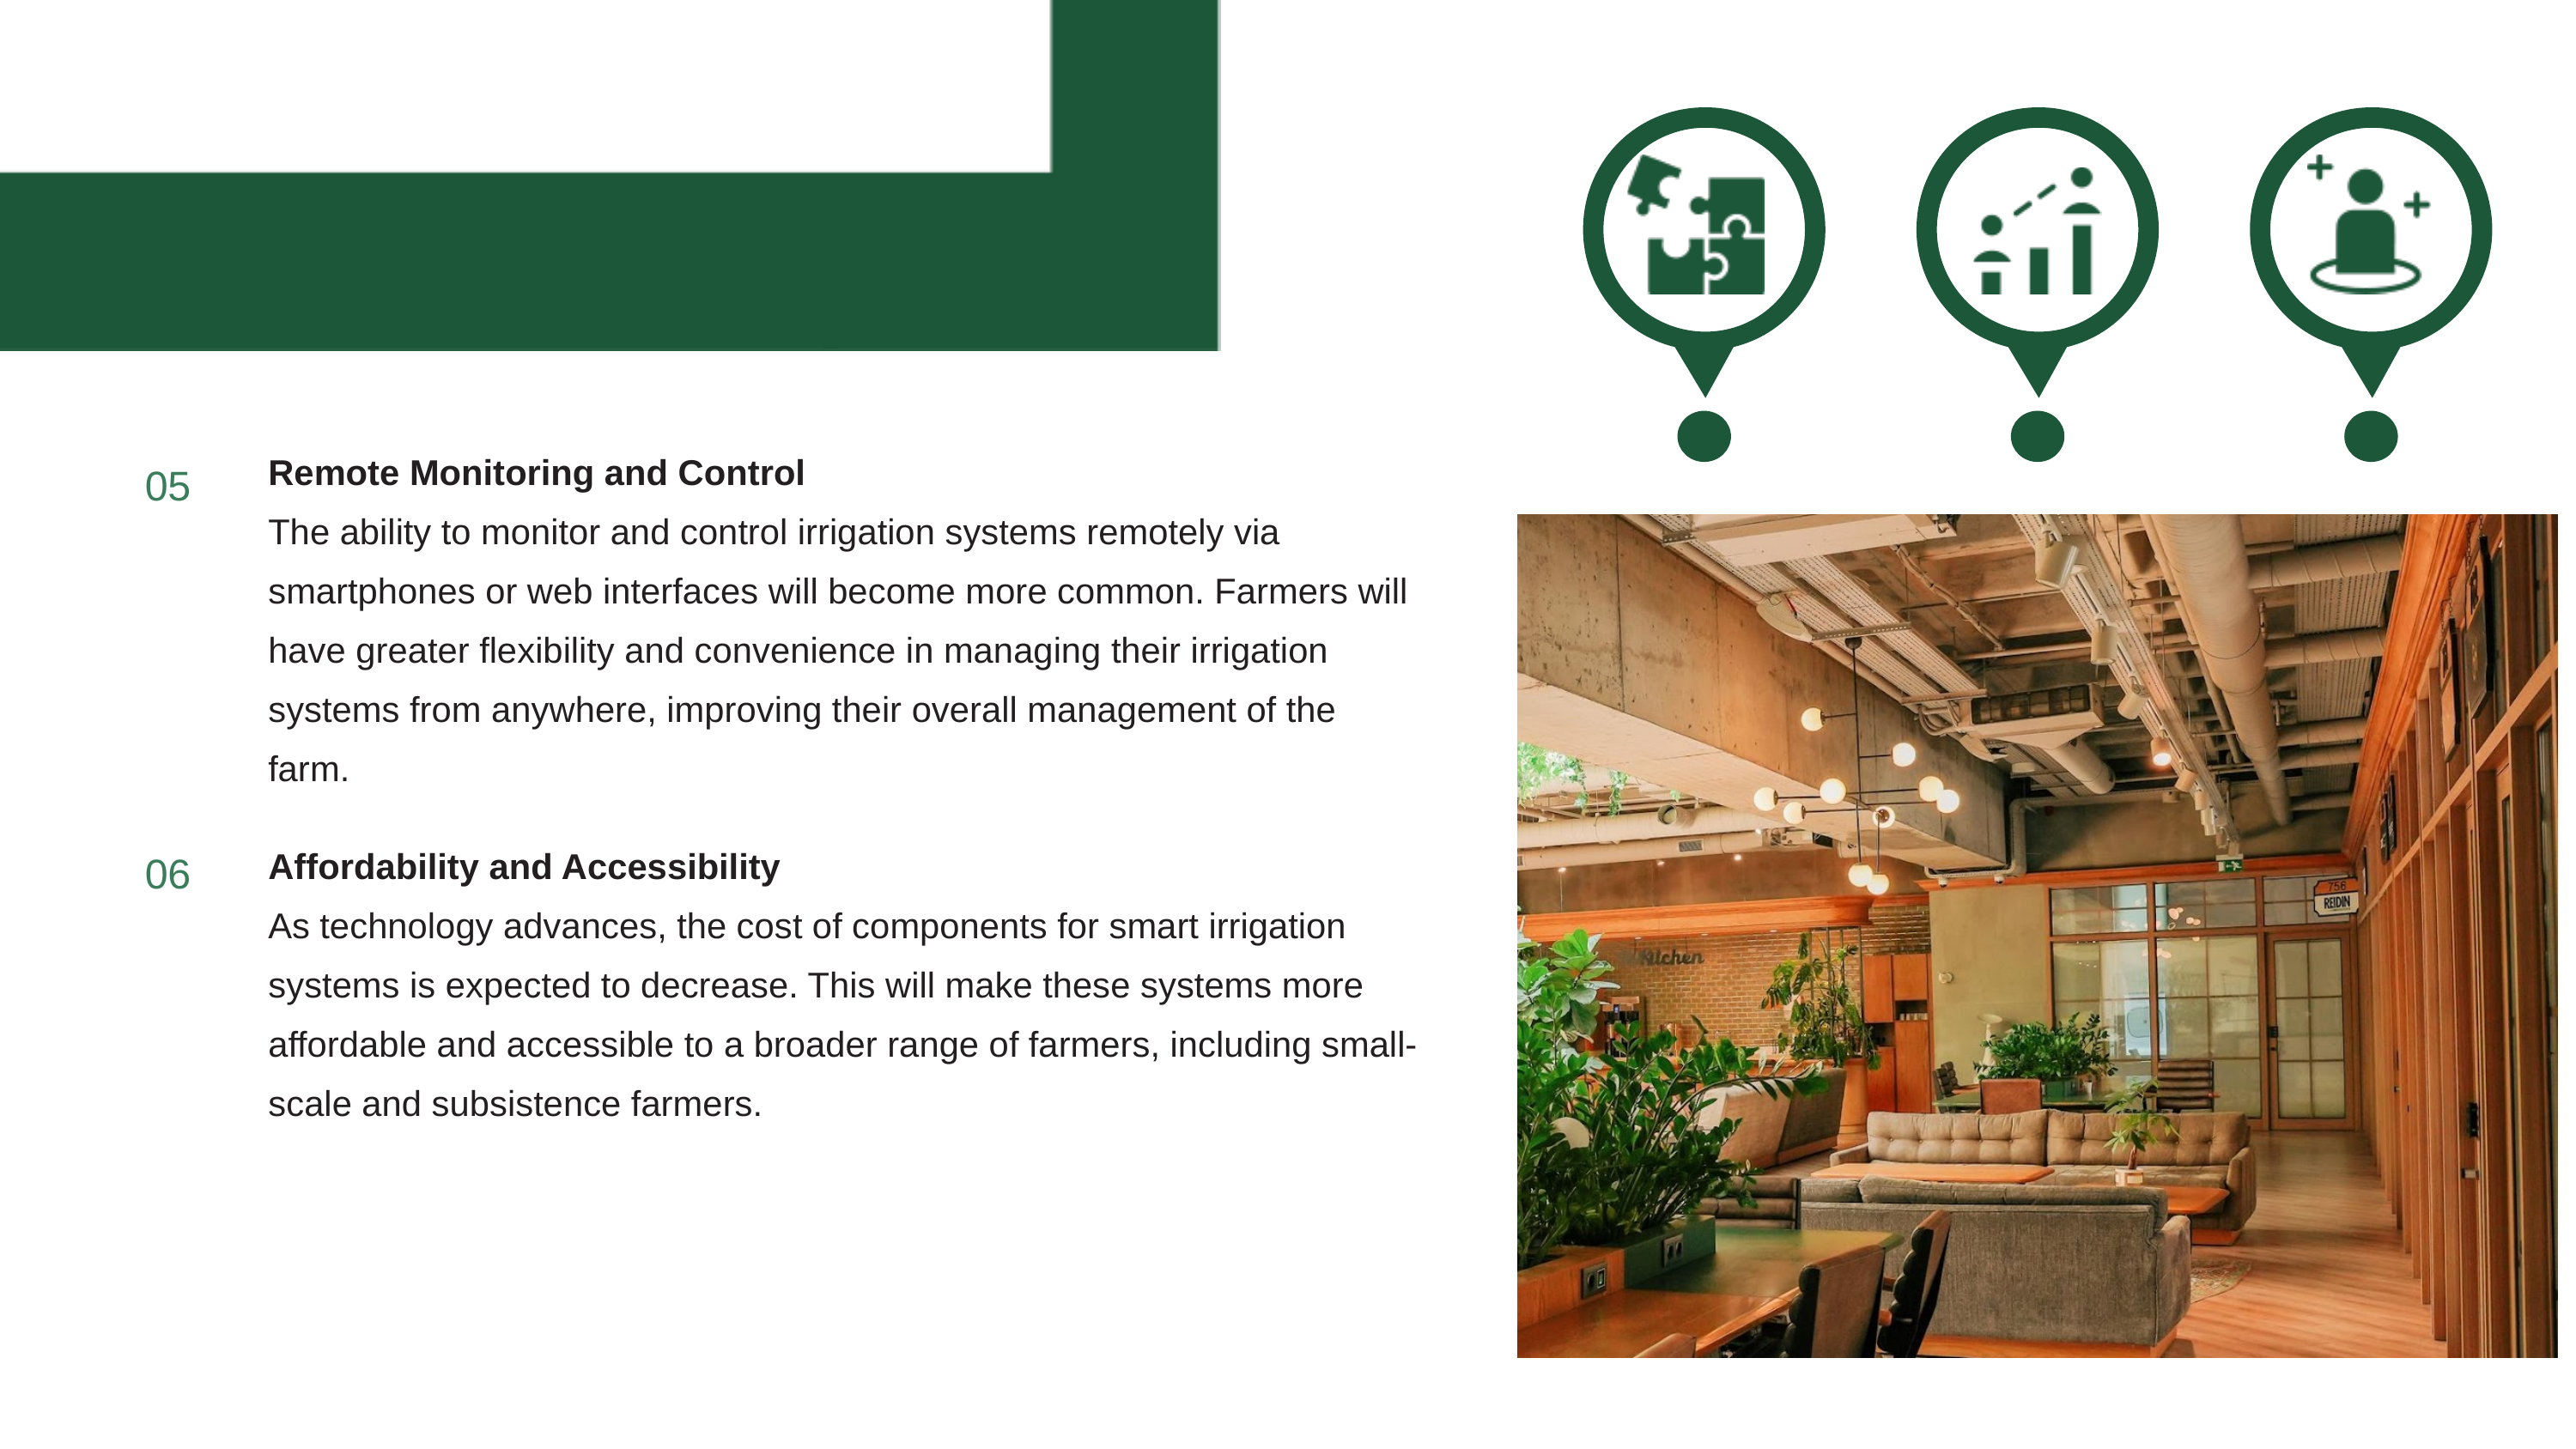

Future scope

Remote Monitoring and Control
The ability to monitor and control irrigation systems remotely via smartphones or web interfaces will become more common. Farmers will have greater flexibility and convenience in managing their irrigation systems from anywhere, improving their overall management of the farm.
05

Affordability and Accessibility
As technology advances, the cost of components for smart irrigation systems is expected to decrease. This will make these systems more affordable and accessible to a broader range of farmers, including small-scale and subsistence farmers.

06